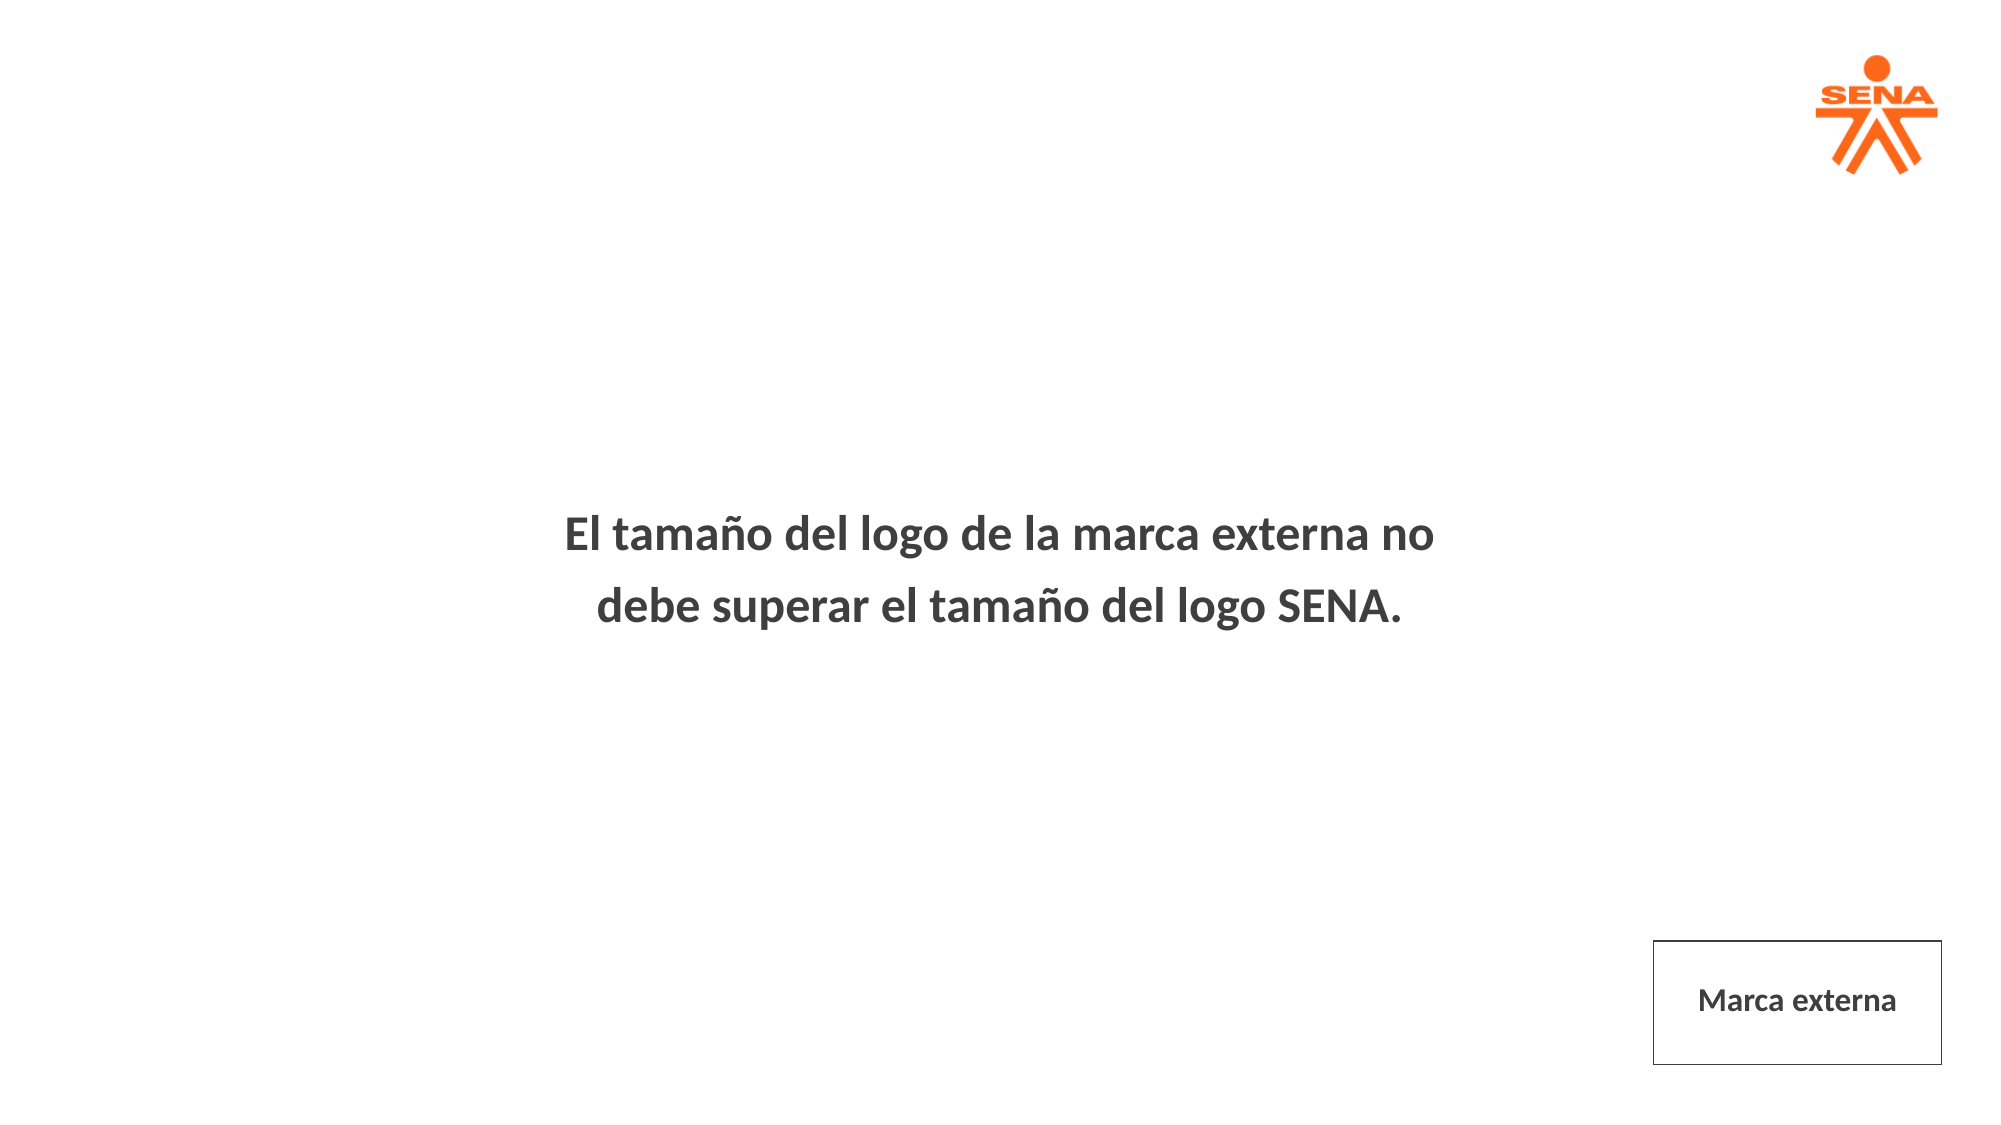

El tamaño del logo de la marca externa no debe superar el tamaño del logo SENA.

Marca externa